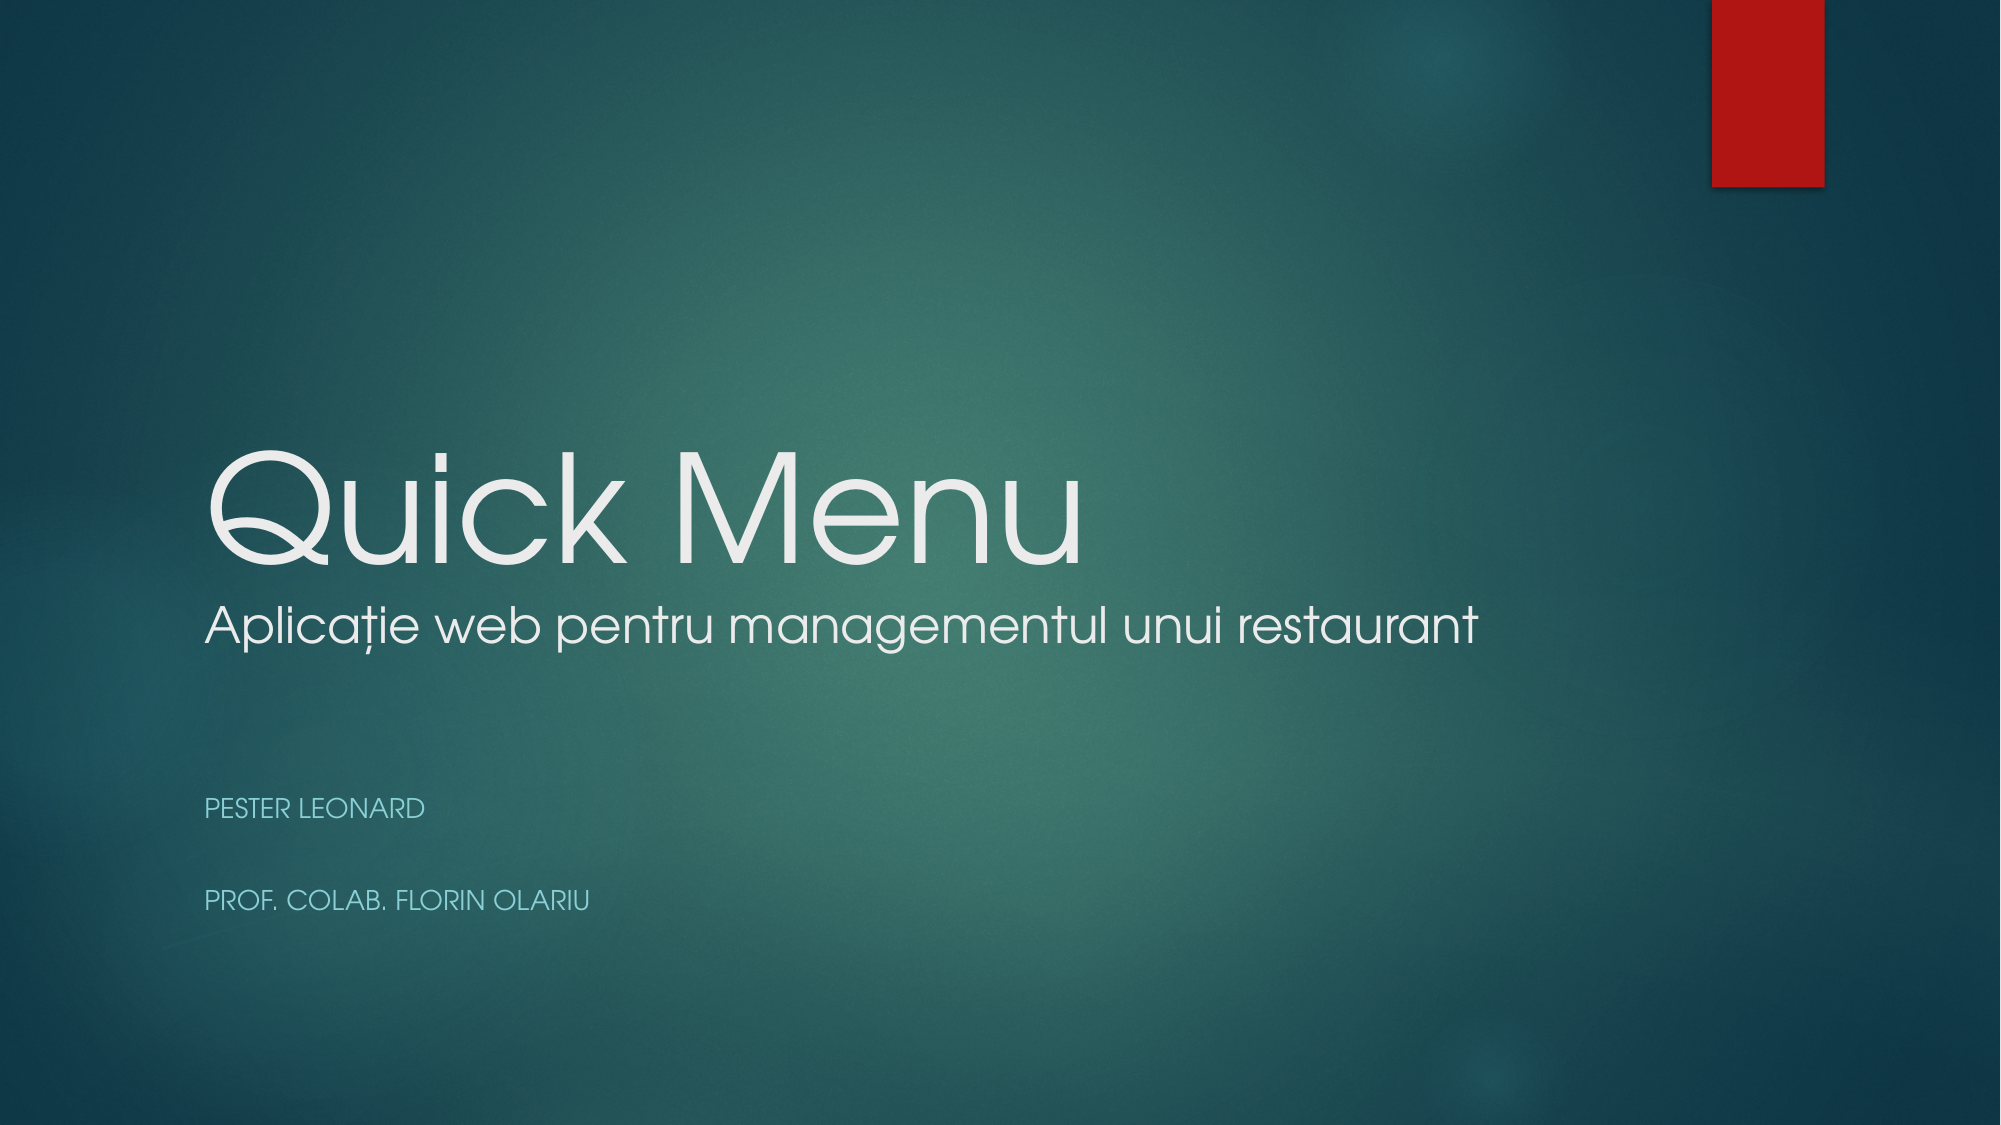

# Quick Menu Aplicație web pentru managementul unui restaurant
Pester Leonard

PROF. colab. Florin Olariu